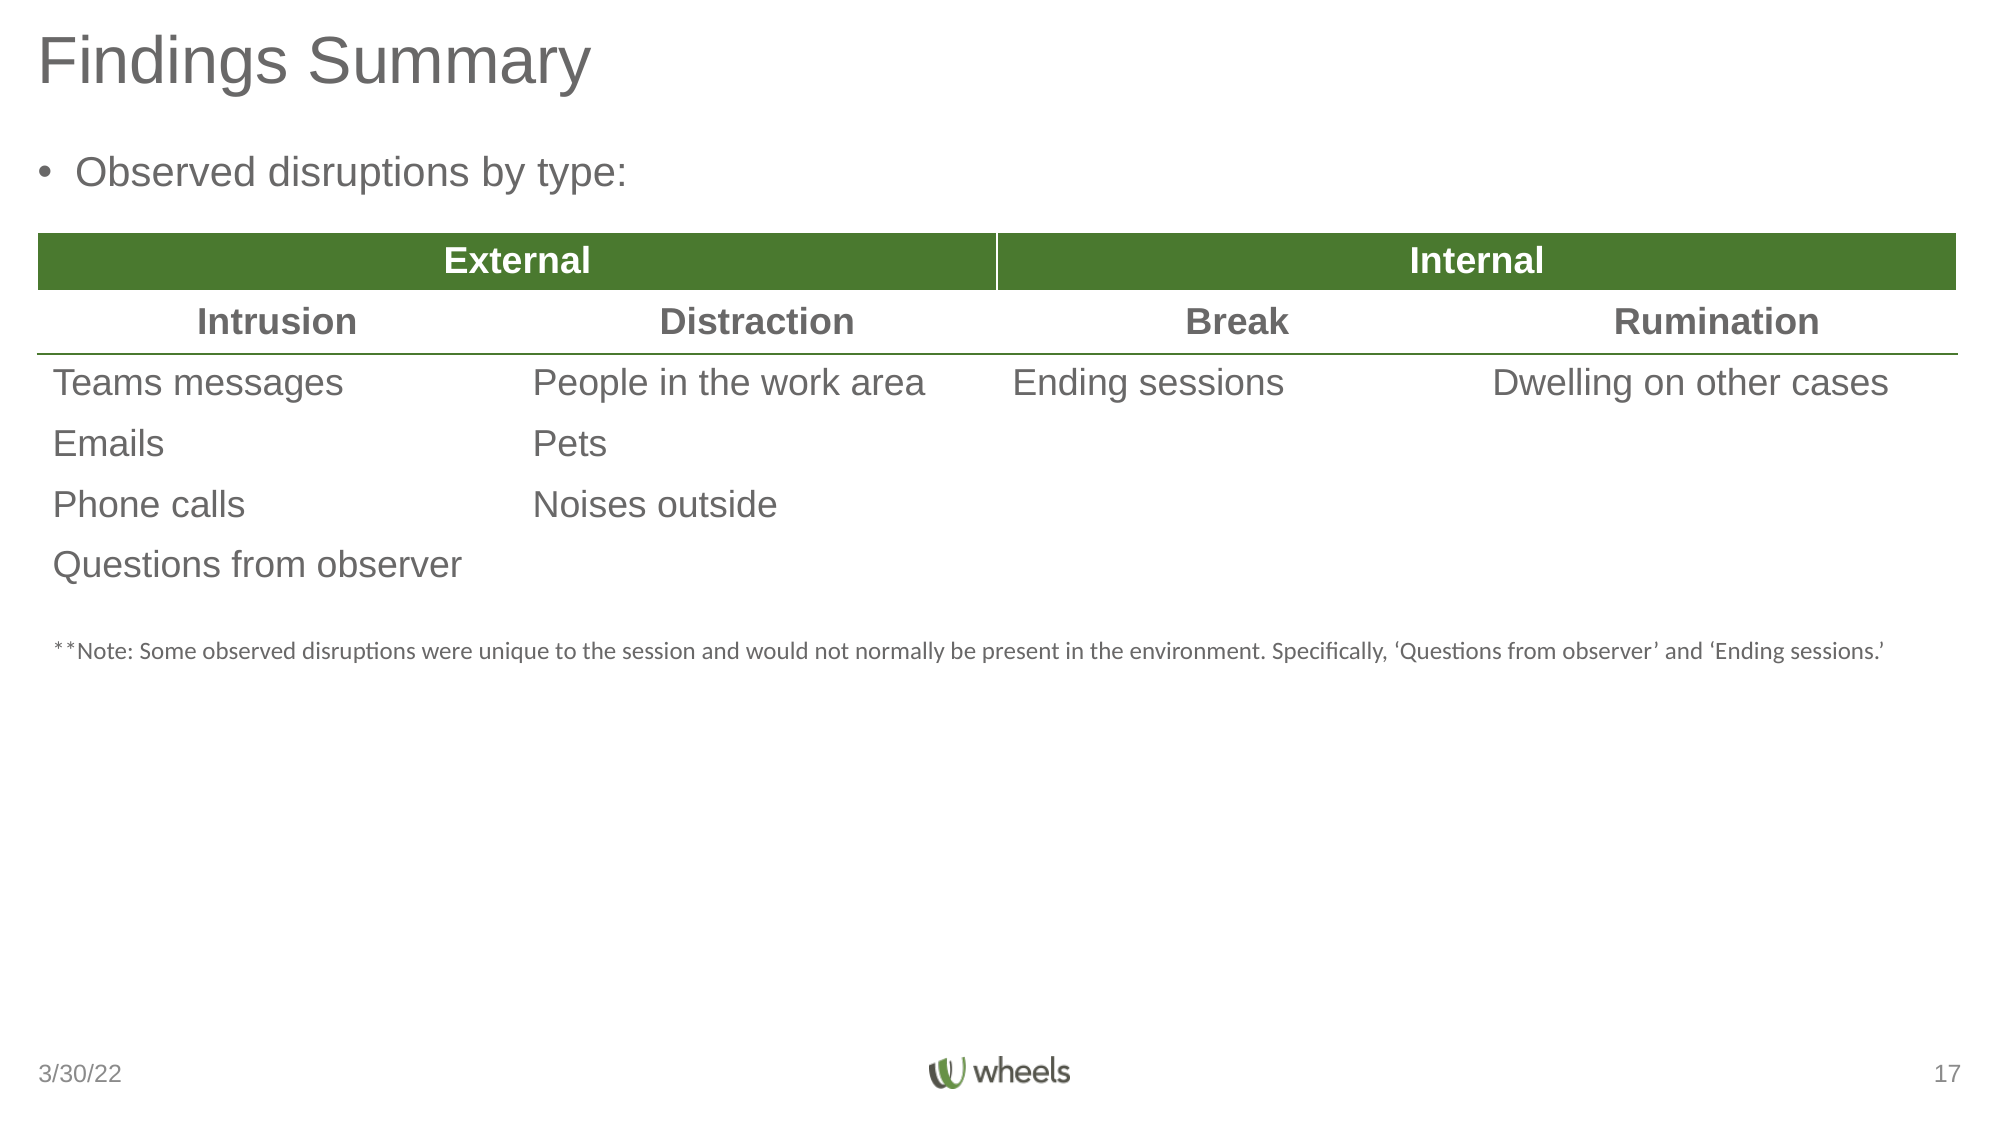

# Findings Summary
Observed disruptions by type:
| External |  | Internal |  |
| --- | --- | --- | --- |
| Intrusion | Distraction | Break | Rumination |
| Teams messages | People in the work area | Ending sessions | Dwelling on other cases |
| Emails | Pets |  |  |
| Phone calls | Noises outside |  |  |
| Questions from observer |  |  |  |
**Note: Some observed disruptions were unique to the session and would not normally be present in the environment. Specifically, ‘Questions from observer’ and ‘Ending sessions.’
3/30/22
17